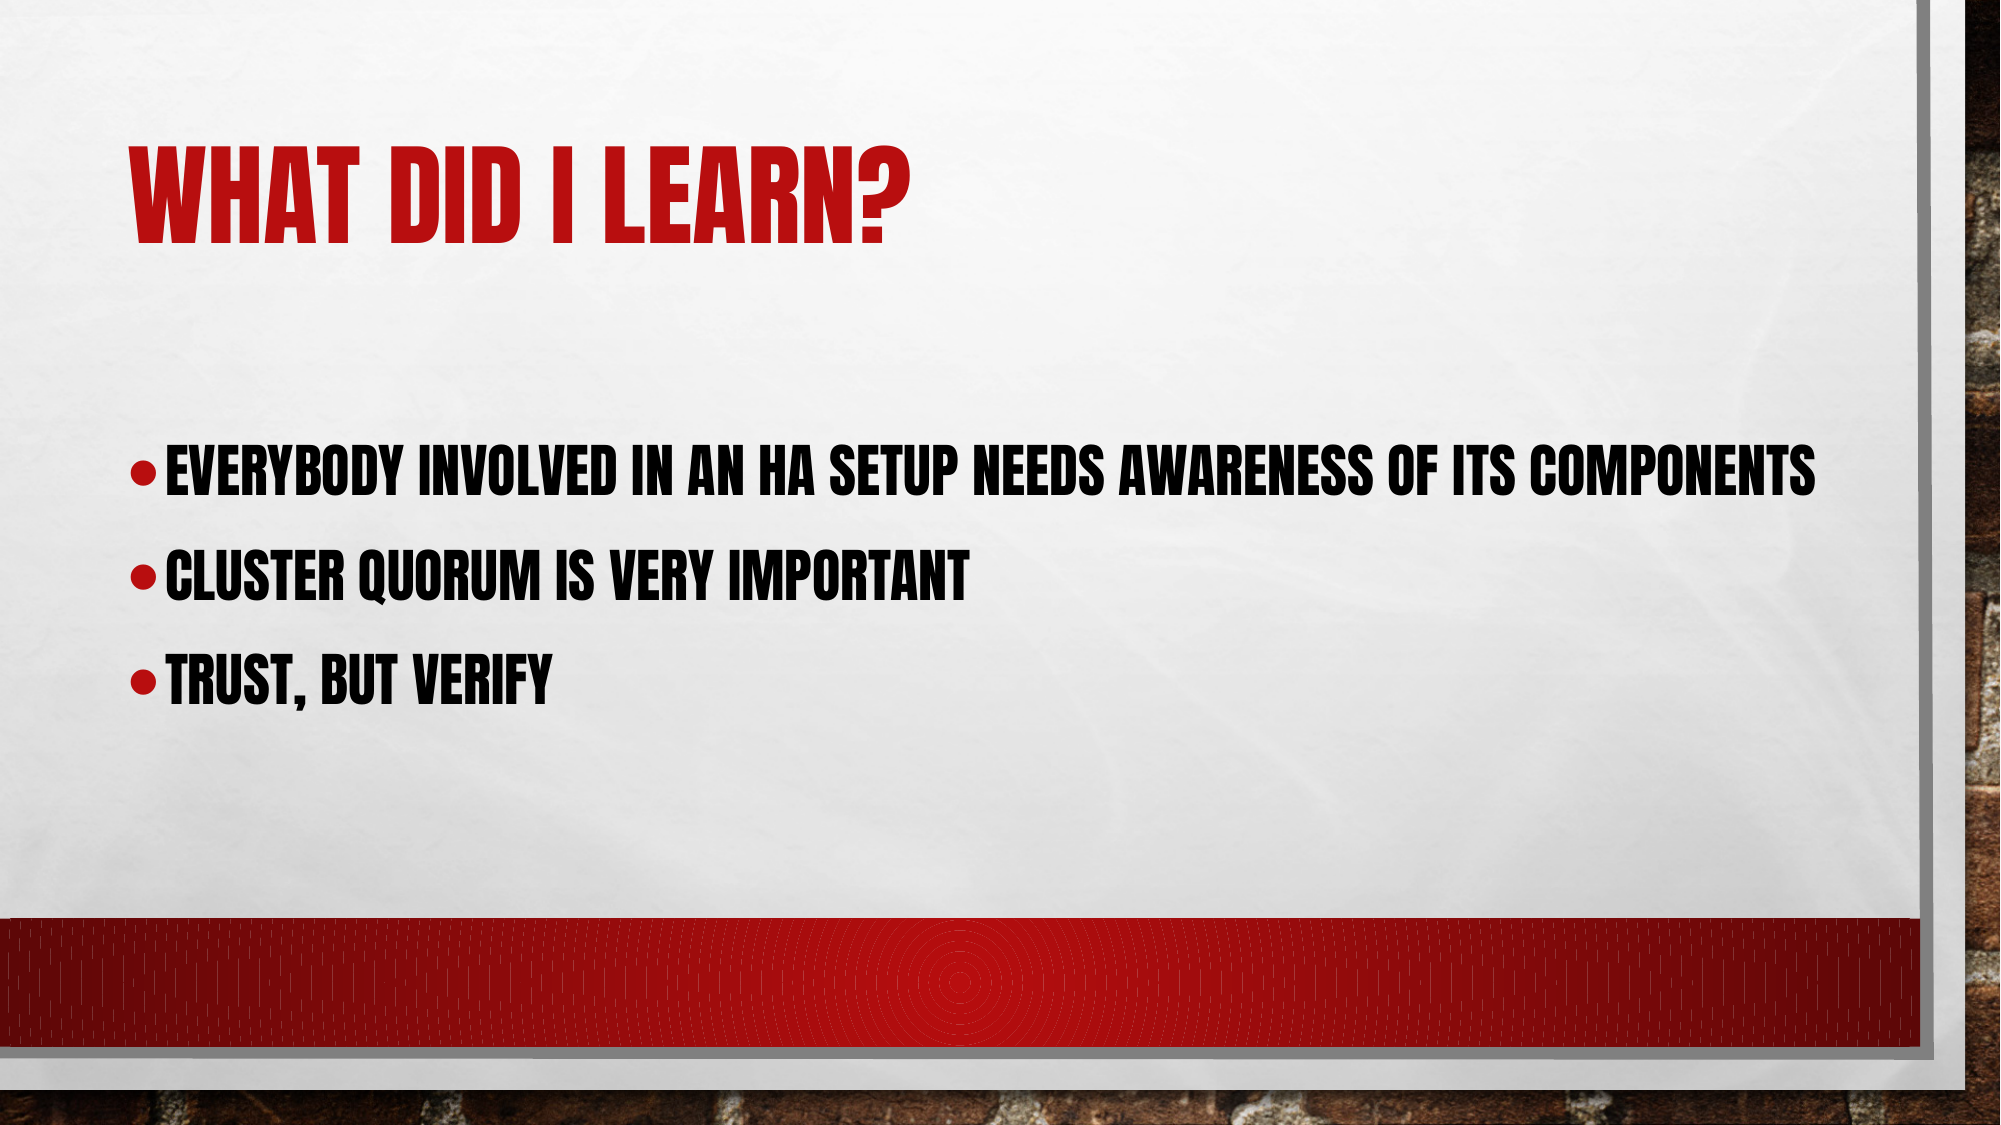

# What did I learn?
Everybody involved in an ha setup needs awareness of its components
Cluster quorum is very important
Trust, but verify